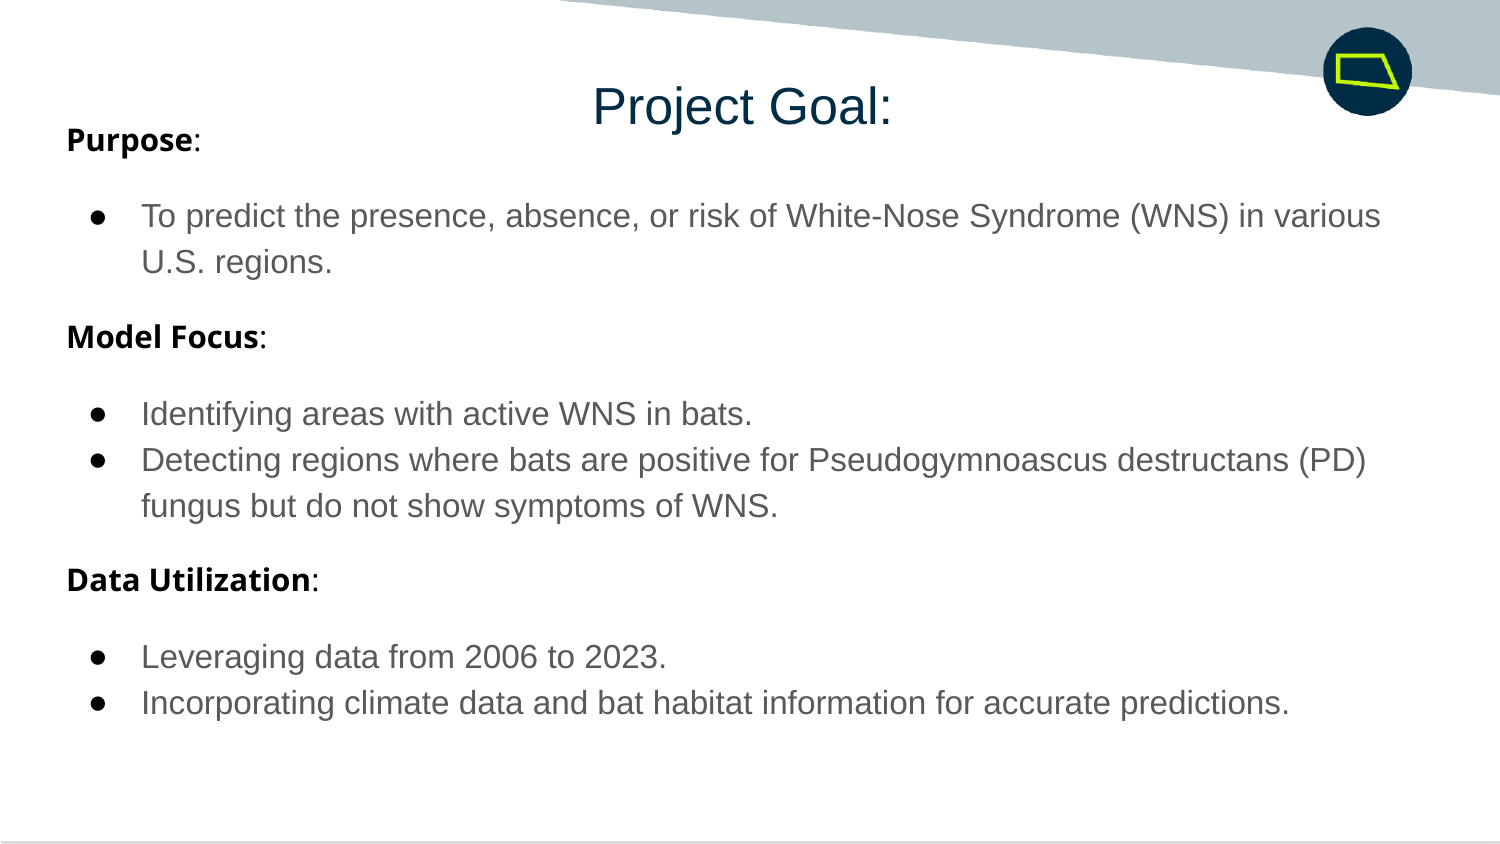

Project Goal:
Purpose:
To predict the presence, absence, or risk of White-Nose Syndrome (WNS) in various U.S. regions.
Model Focus:
Identifying areas with active WNS in bats.
Detecting regions where bats are positive for Pseudogymnoascus destructans (PD) fungus but do not show symptoms of WNS.
Data Utilization:
Leveraging data from 2006 to 2023.
Incorporating climate data and bat habitat information for accurate predictions.